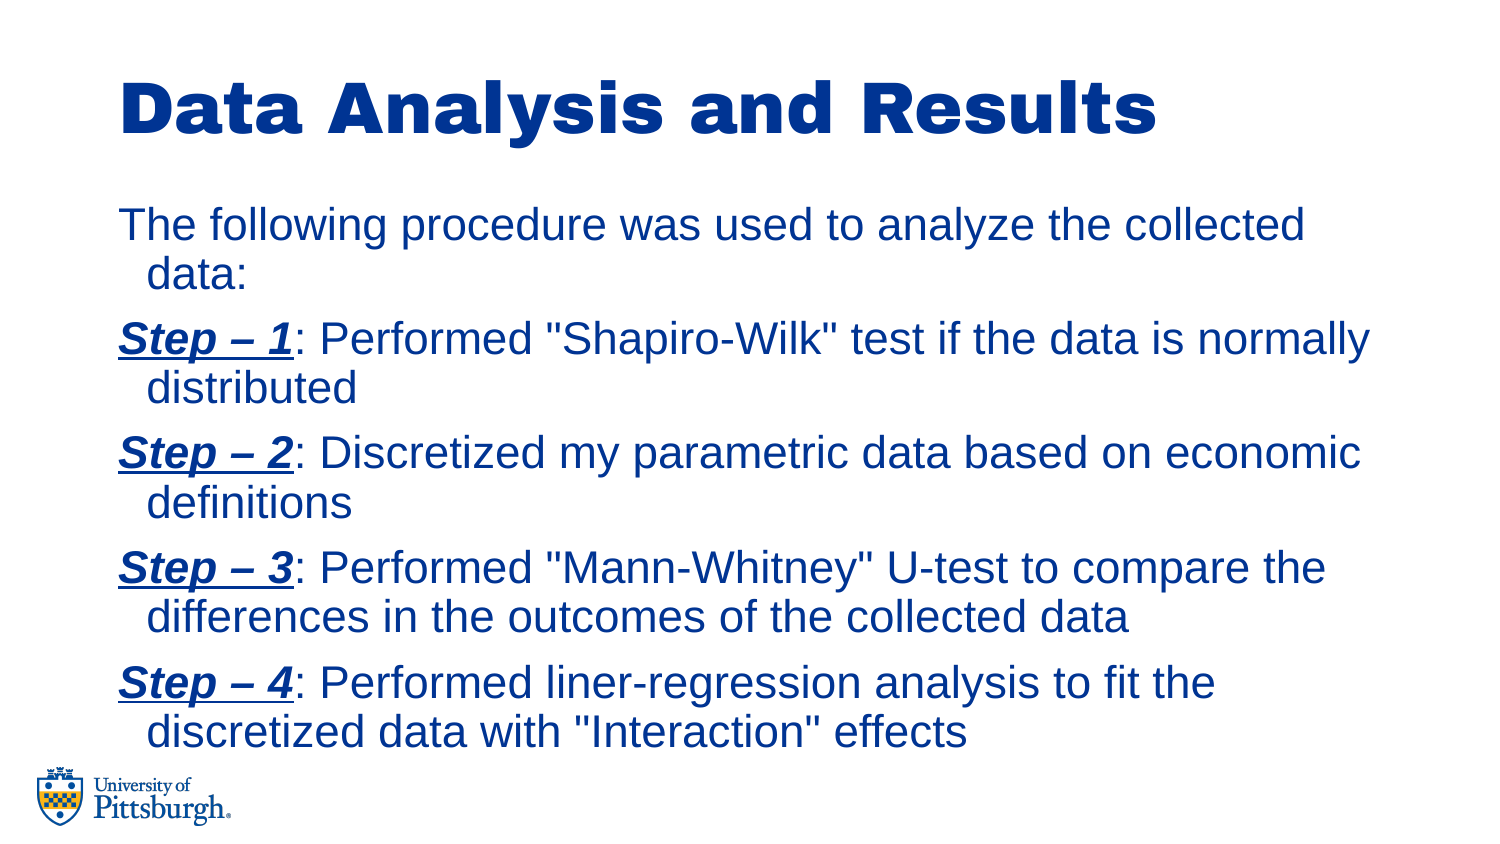

# Data Analysis and Results
The following procedure was used to analyze the collected data:
Step – 1: Performed "Shapiro-Wilk" test if the data is normally distributed
Step – 2: Discretized my parametric data based on economic definitions
Step – 3: Performed "Mann-Whitney" U-test to compare the differences in the outcomes of the collected data
Step – 4: Performed liner-regression analysis to fit the discretized data with "Interaction" effects